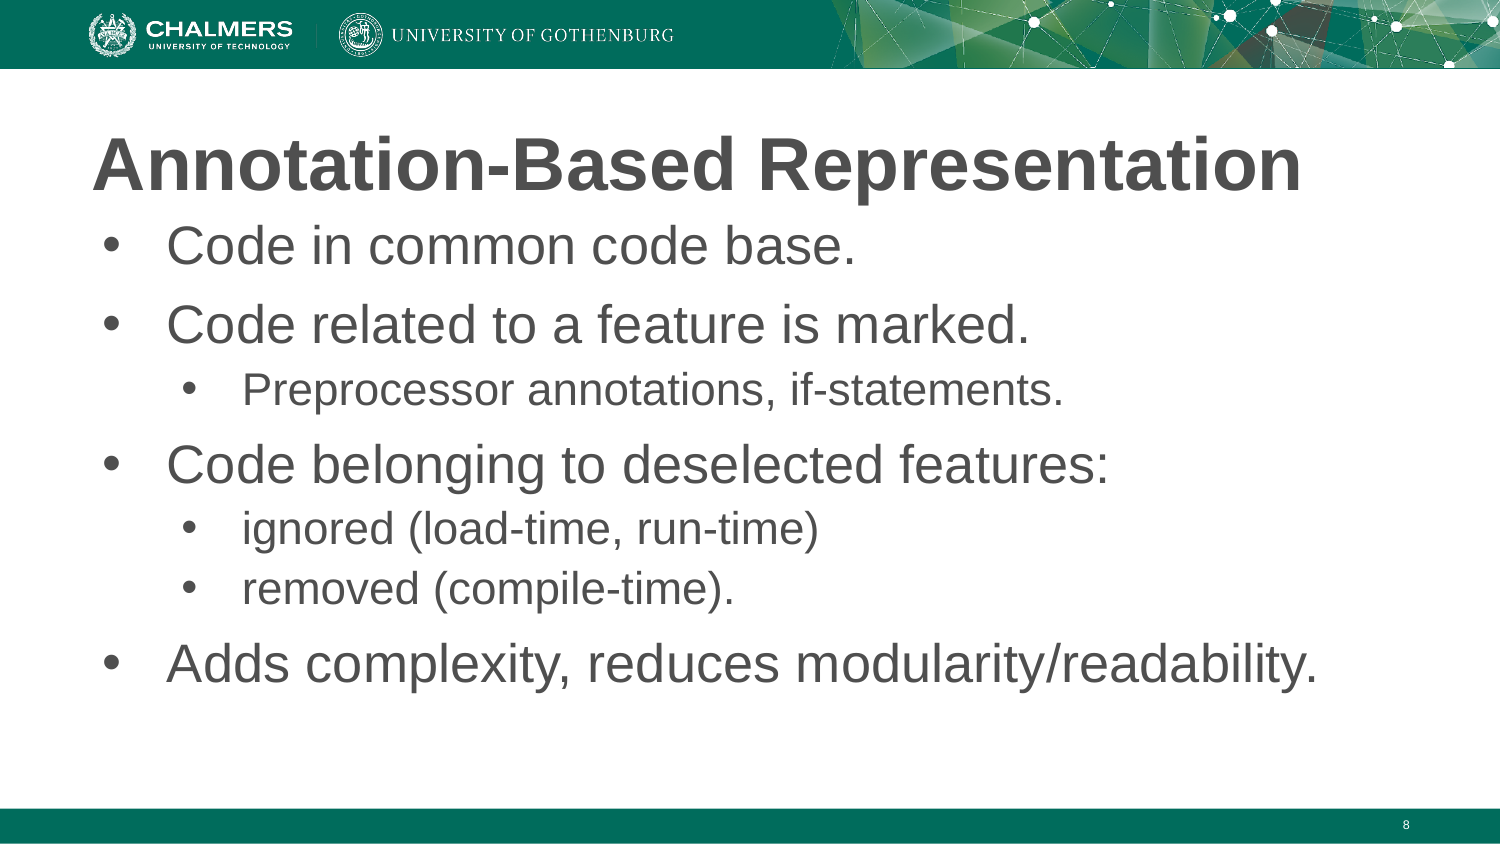

# Annotation-Based Representation
Code in common code base.
Code related to a feature is marked.
Preprocessor annotations, if-statements.
Code belonging to deselected features:
ignored (load-time, run-time)
removed (compile-time).
Adds complexity, reduces modularity/readability.
8